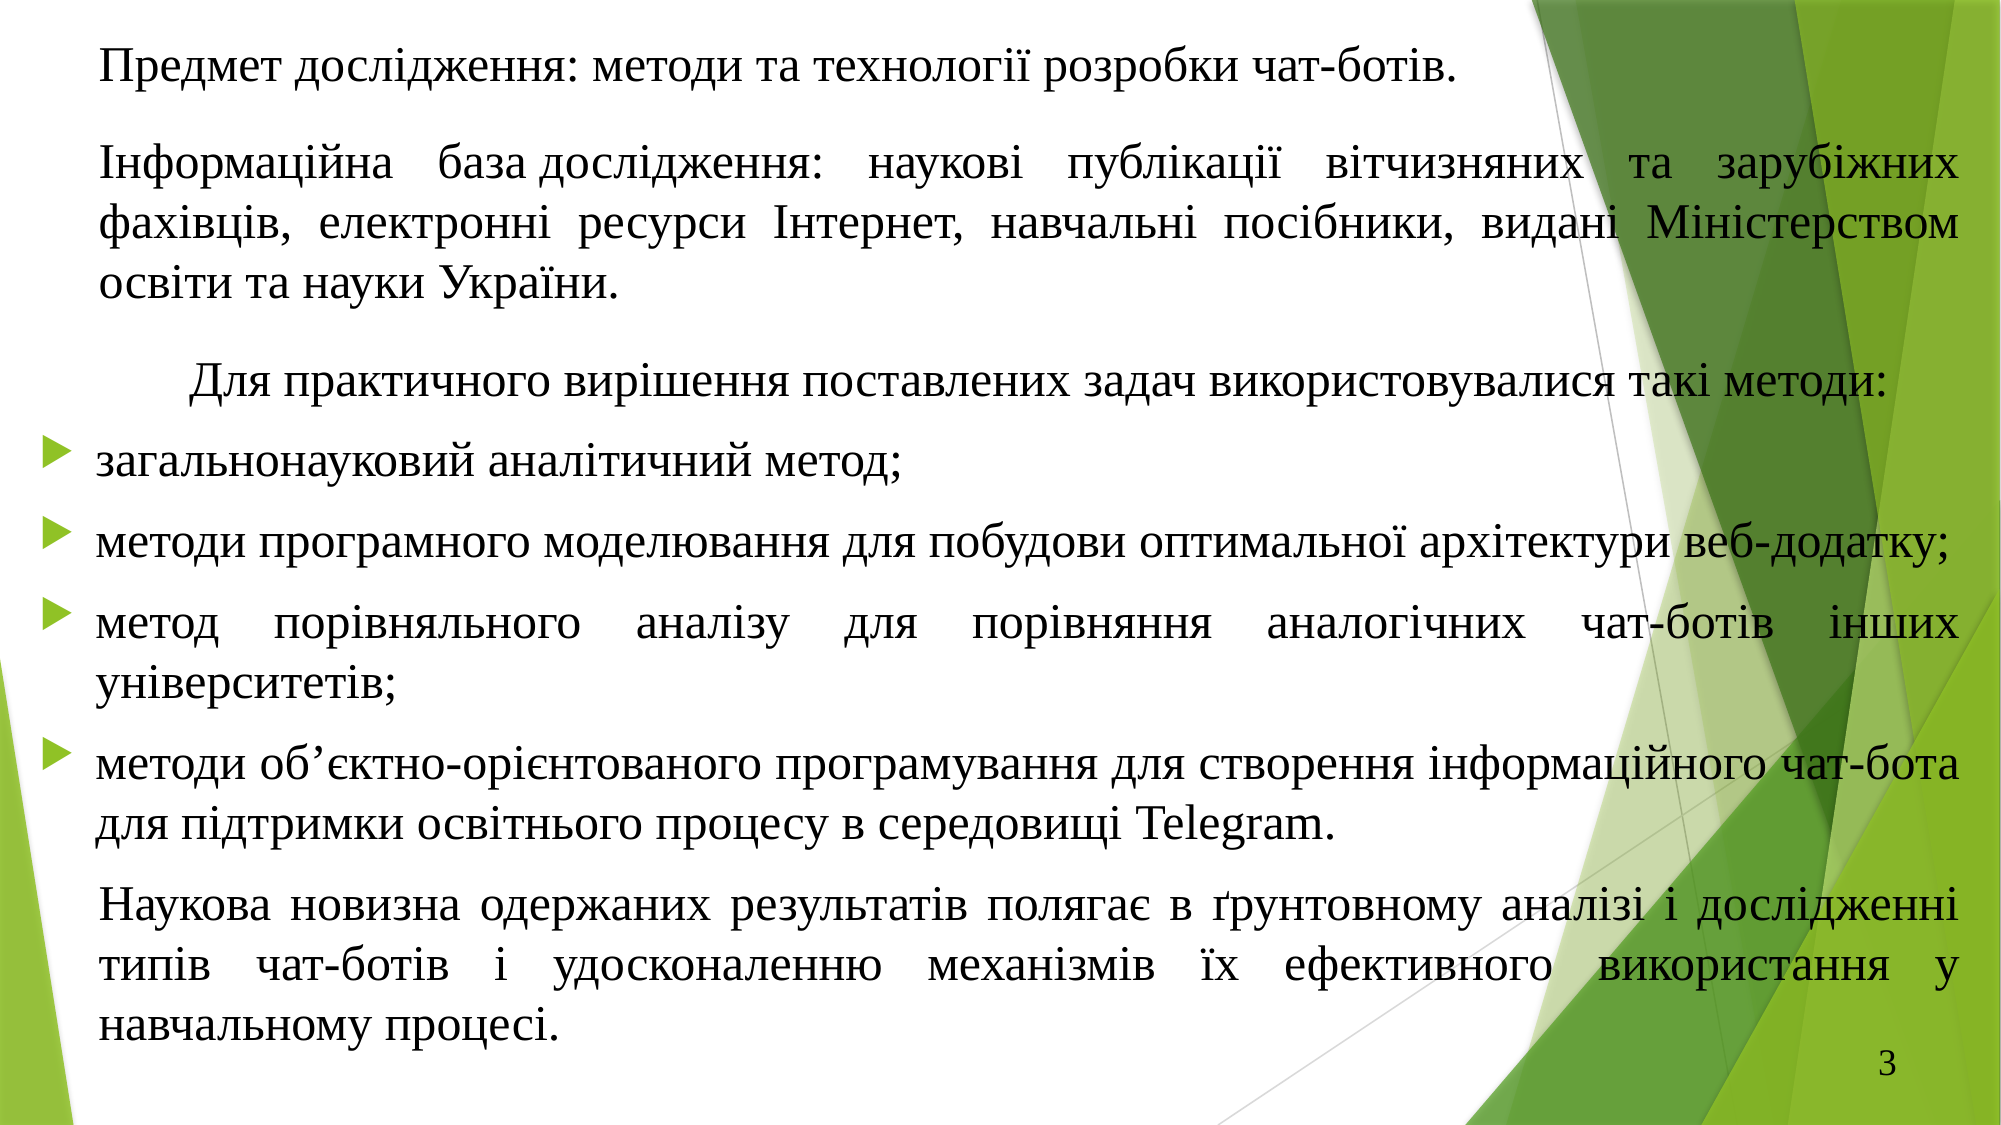

Предмет дослідження: методи та технології розробки чат-ботів.
Інформаційна база дослідження: наукові публікації вітчизняних та зарубіжних фахівців, електронні ресурси Інтернет, навчальні посібники, видані Міністерством освіти та науки України.
	Для практичного вирішення поставлених задач використовувалися такі методи:
загальнонауковий аналітичний метод;
методи програмного моделювання для побудови оптимальної архітектури веб-додатку;
метод порівняльного аналізу для порівняння аналогічних чат-ботів інших університетів;
методи об’єктно-орієнтованого програмування для створення інформаційного чат-бота для підтримки освітнього процесу в середовищі Telegram.
Наукова новизна одержаних результатів полягає в ґрунтовному аналізі і дослідженні типів чат-ботів і удосконаленню механізмів їх ефективного використання у навчальному процесі.

3